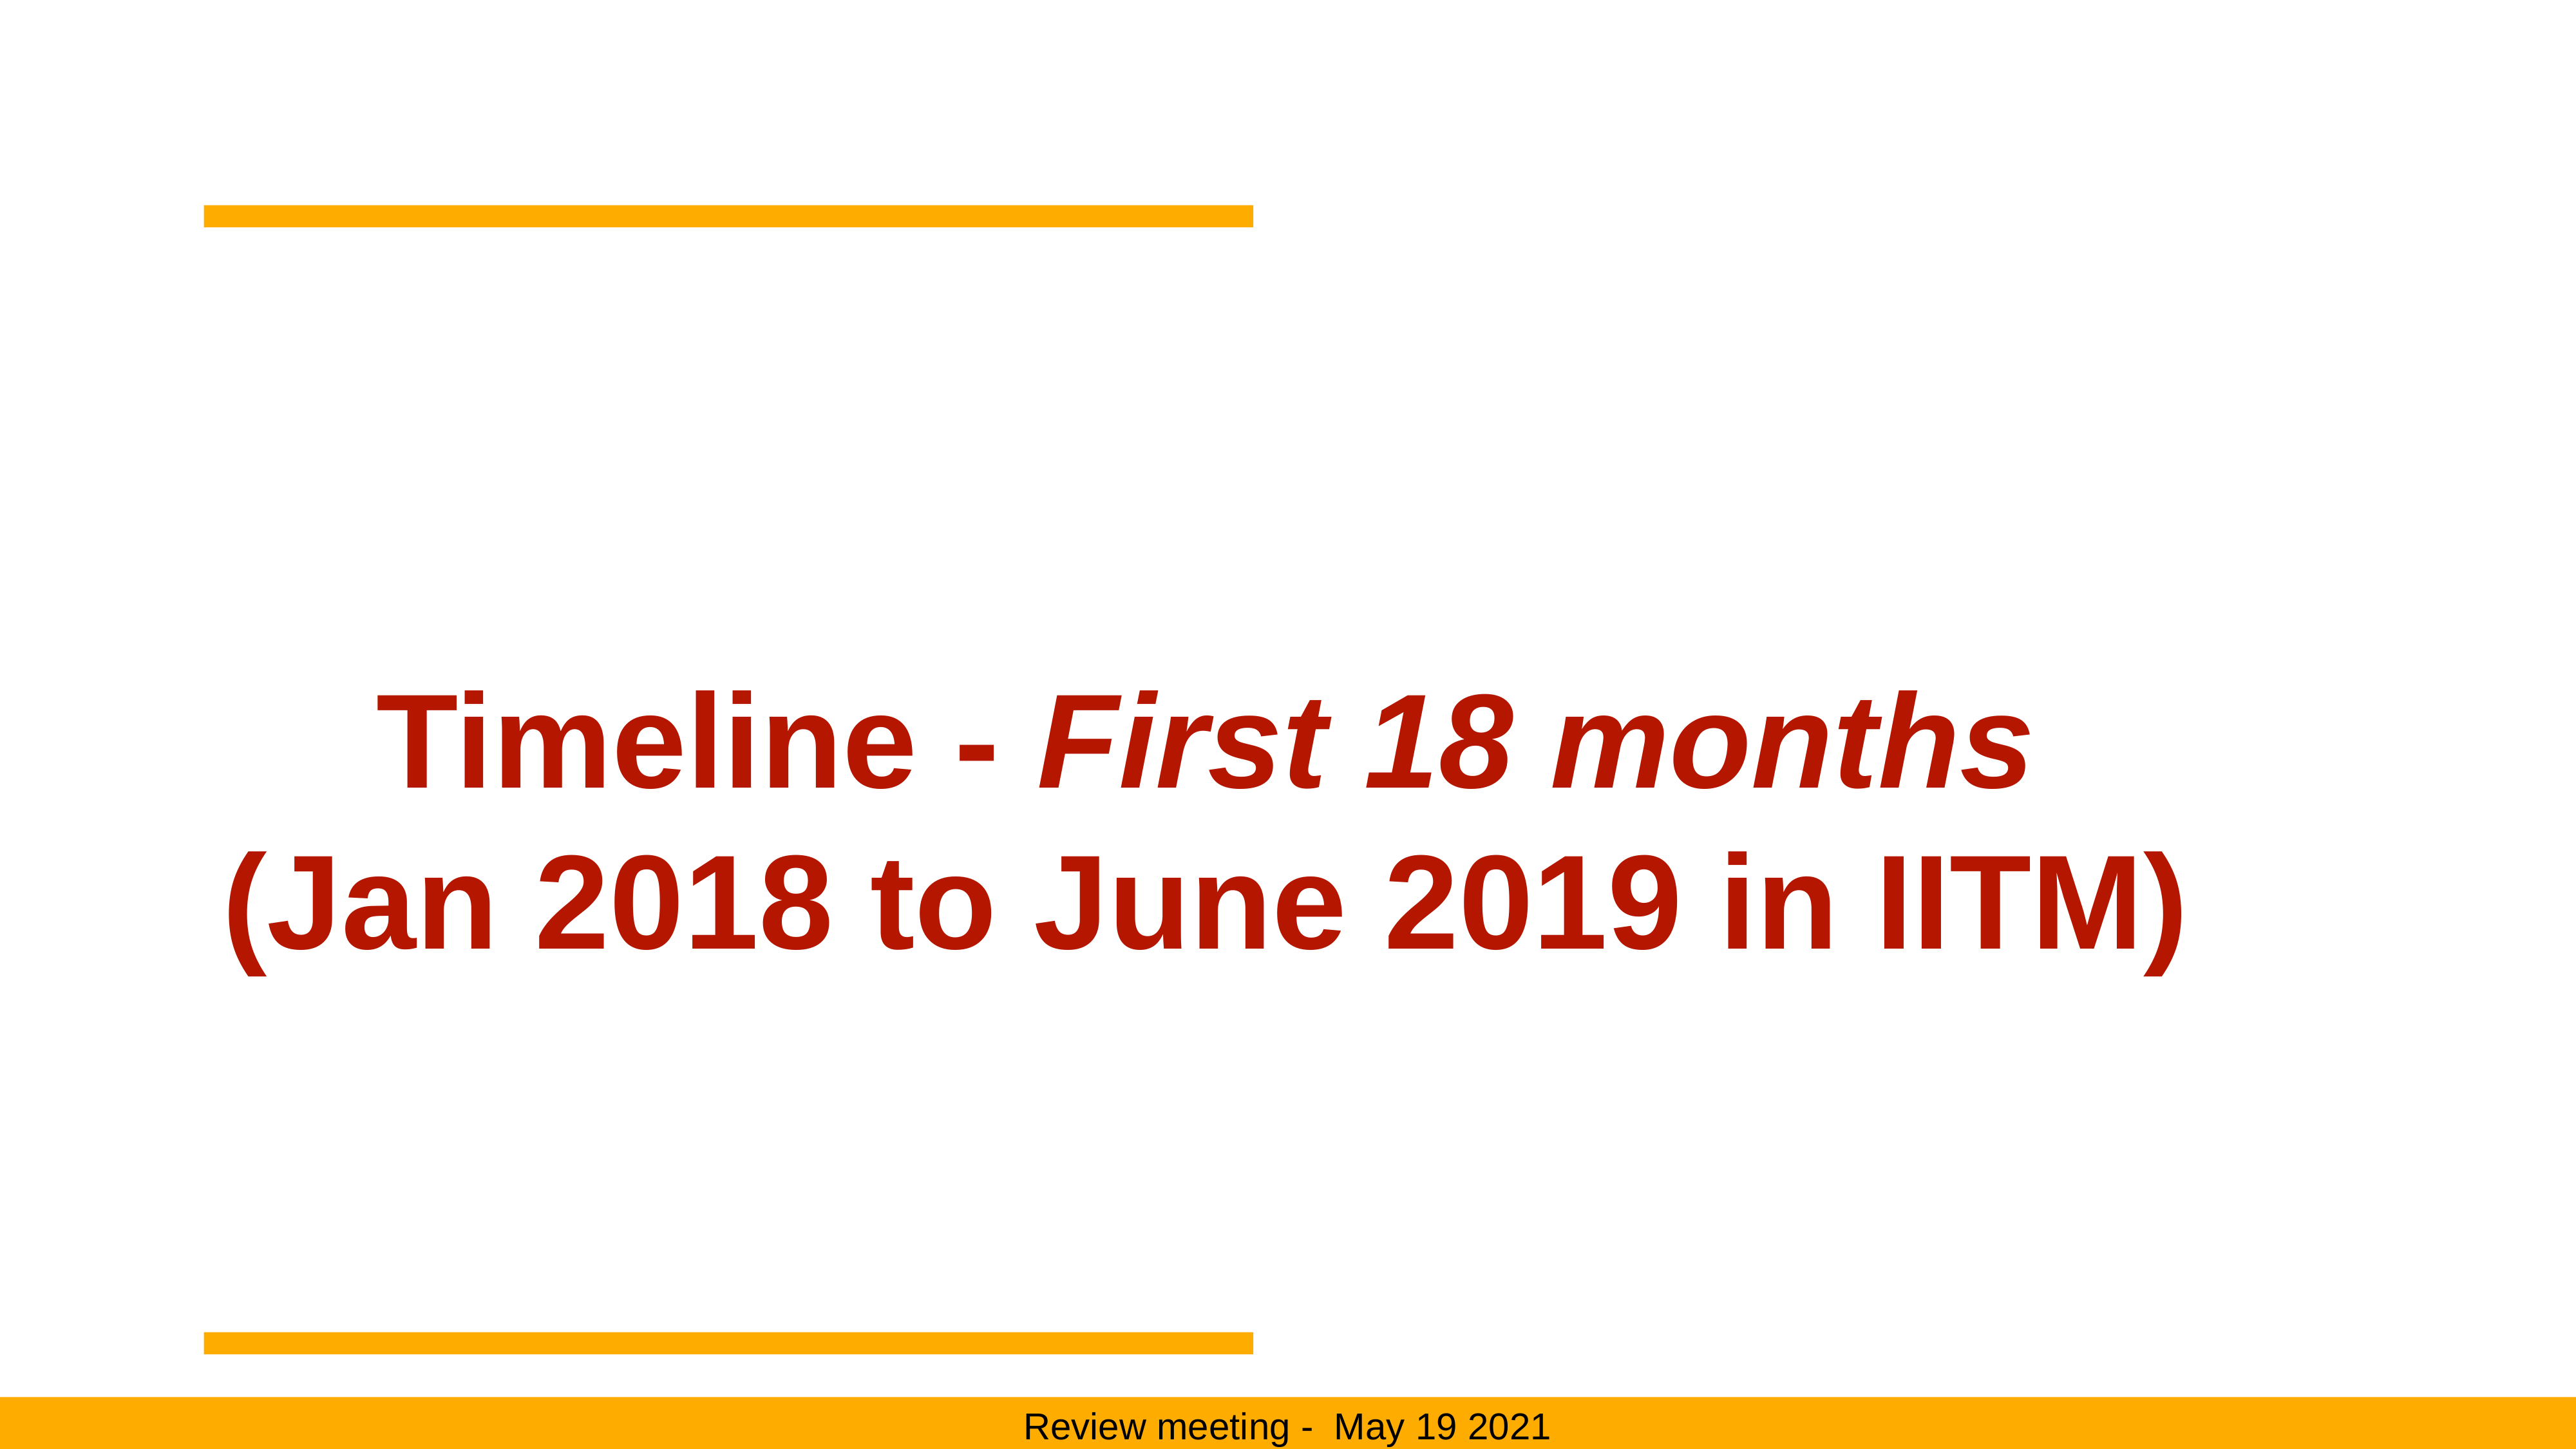

# Timeline - First 18 months
(Jan 2018 to June 2019 in IITM)
4